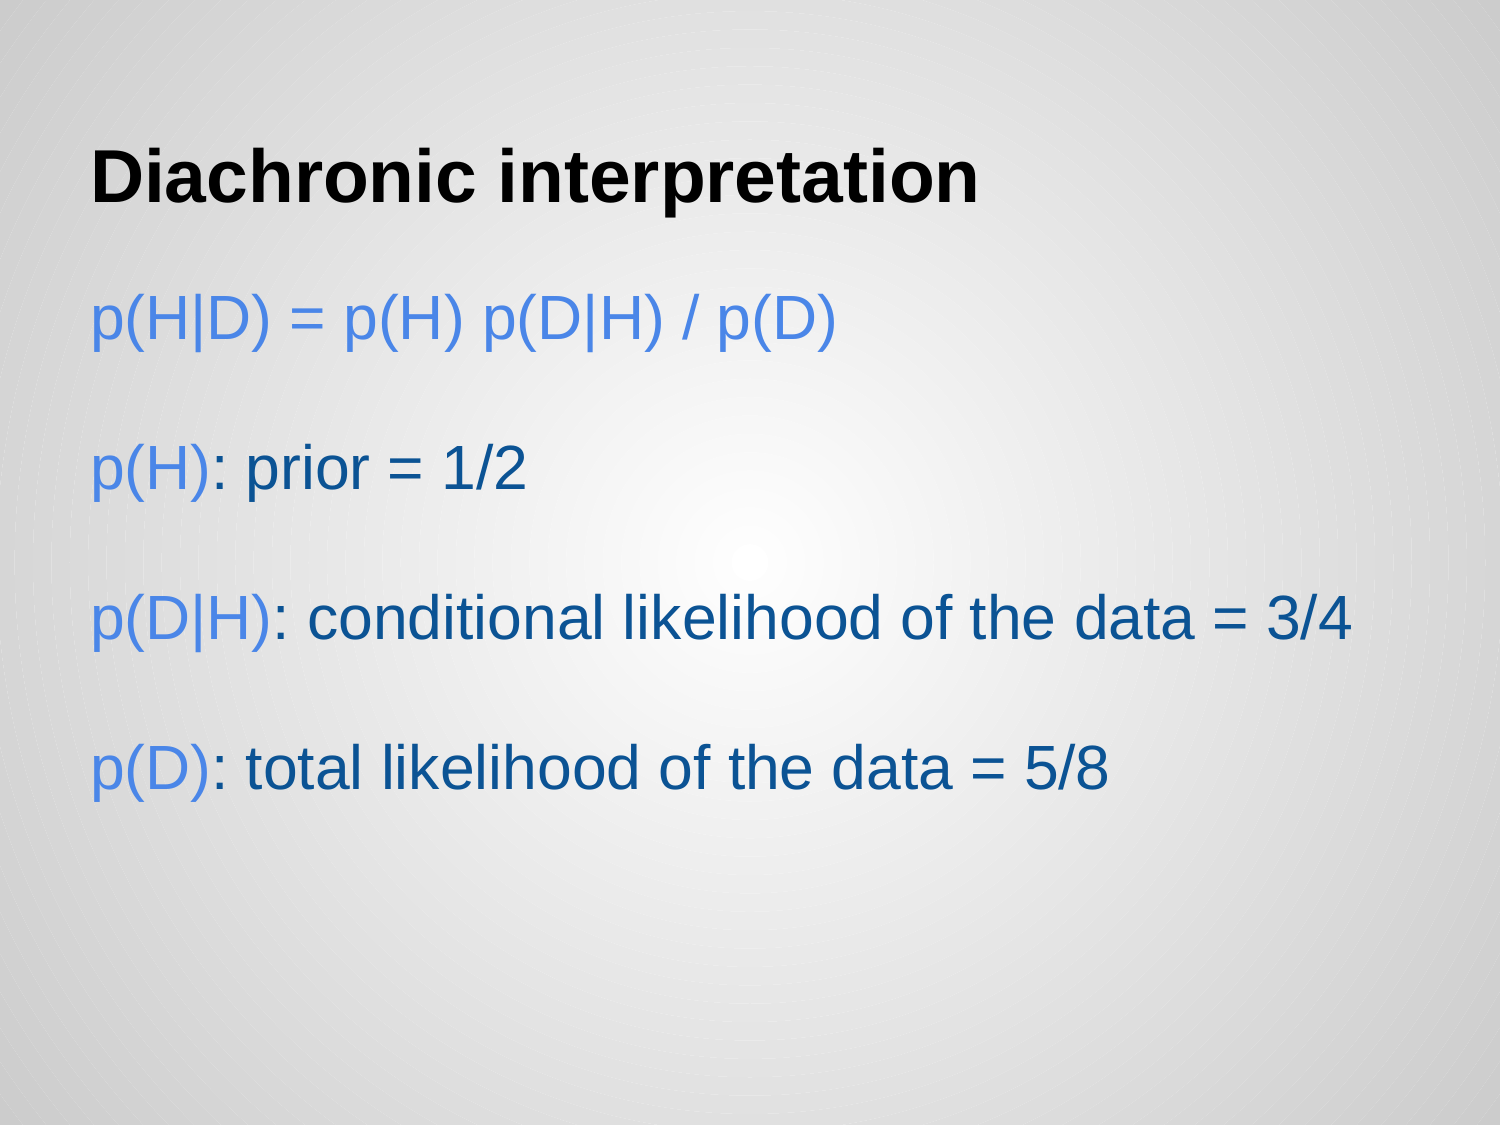

# Diachronic interpretation
p(H|D) = p(H) p(D|H) / p(D)

p(H): prior = 1/2

p(D|H): conditional likelihood of the data = 3/4

p(D): total likelihood of the data = 5/8